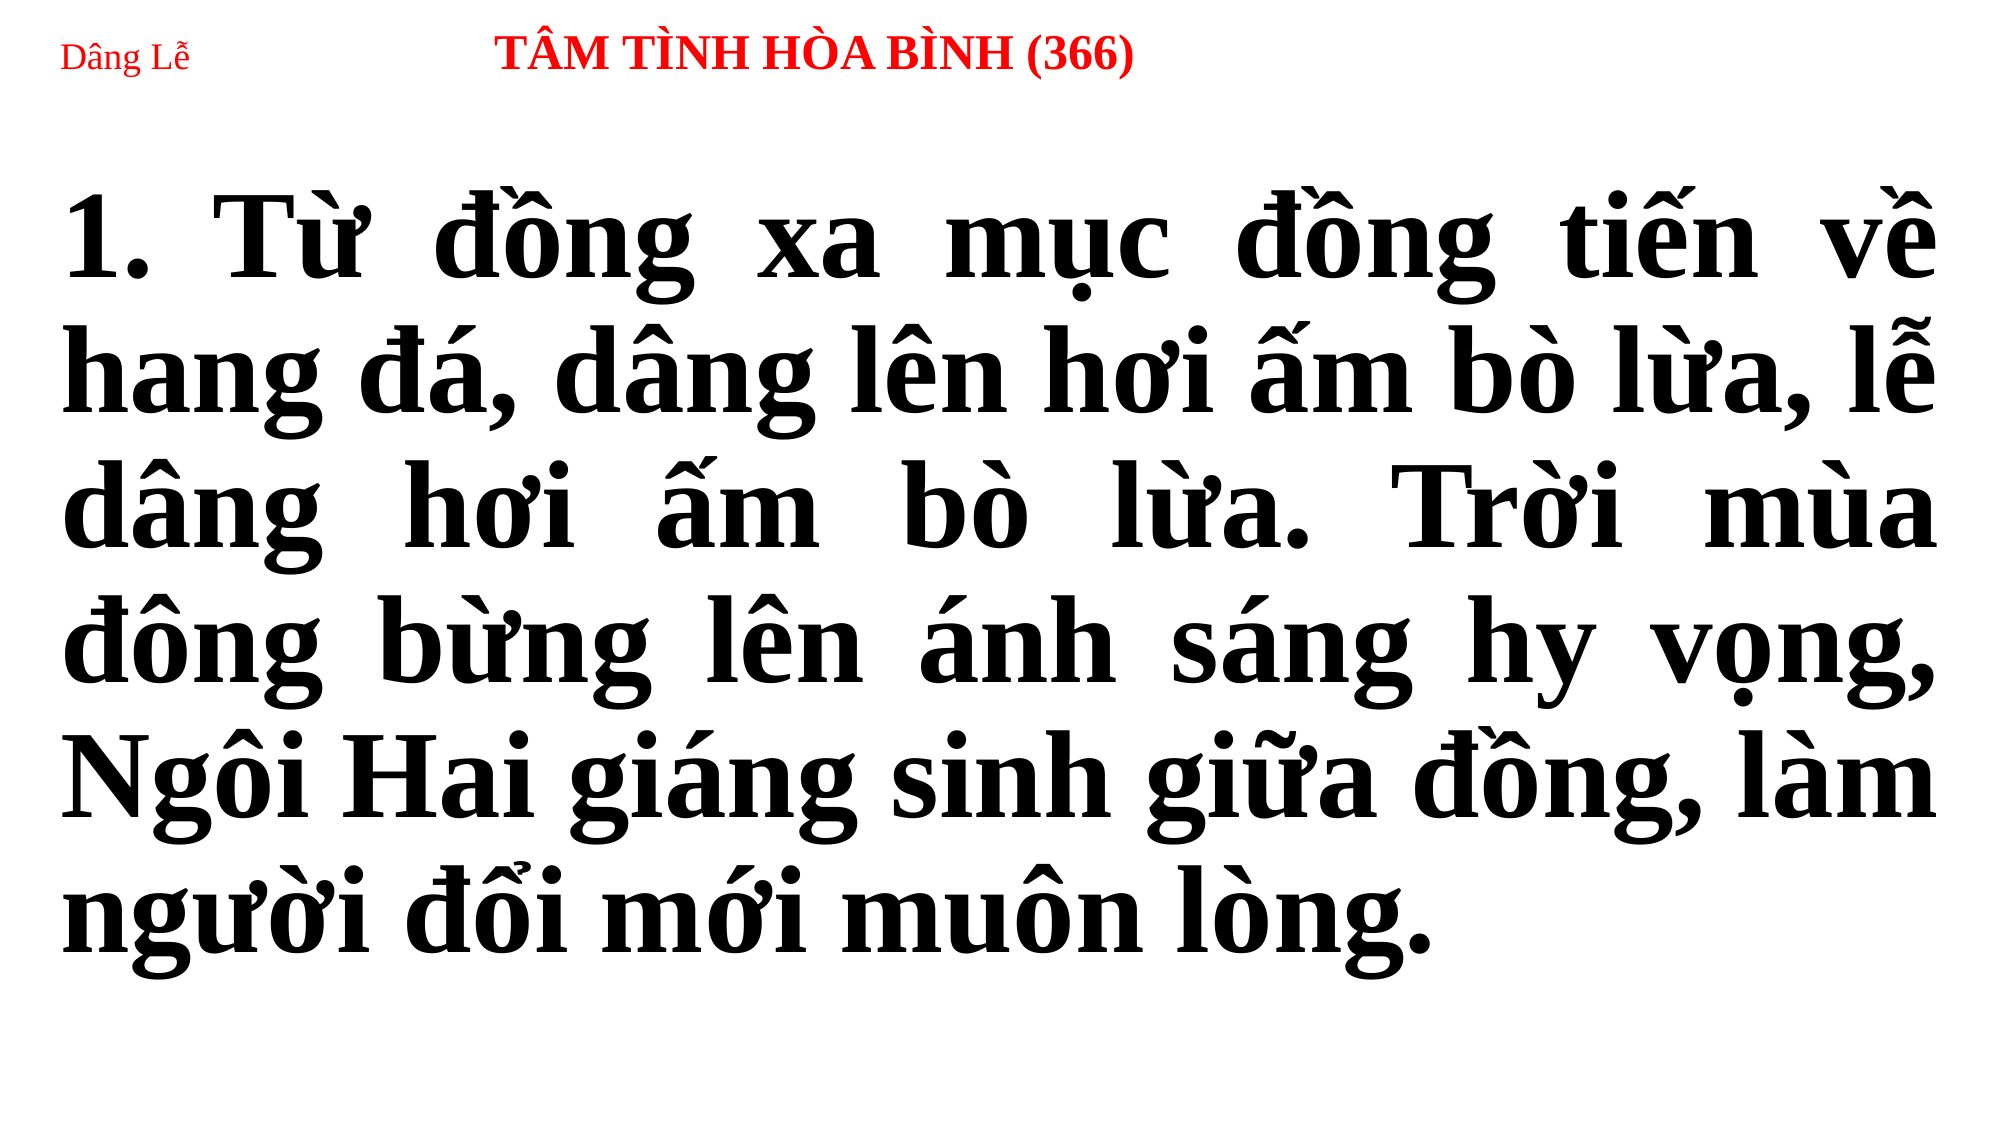

# Dâng Lễ                                TÂM TÌNH HÒA BÌNH (366)
1. Từ đồng xa mục đồng tiến về hang đá, dâng lên hơi ấm bò lừa, lễ dâng hơi ấm bò lừa. Trời mùa đông bừng lên ánh sáng hy vọng, Ngôi Hai giáng sinh giữa đồng, làm người đổi mới muôn lòng.